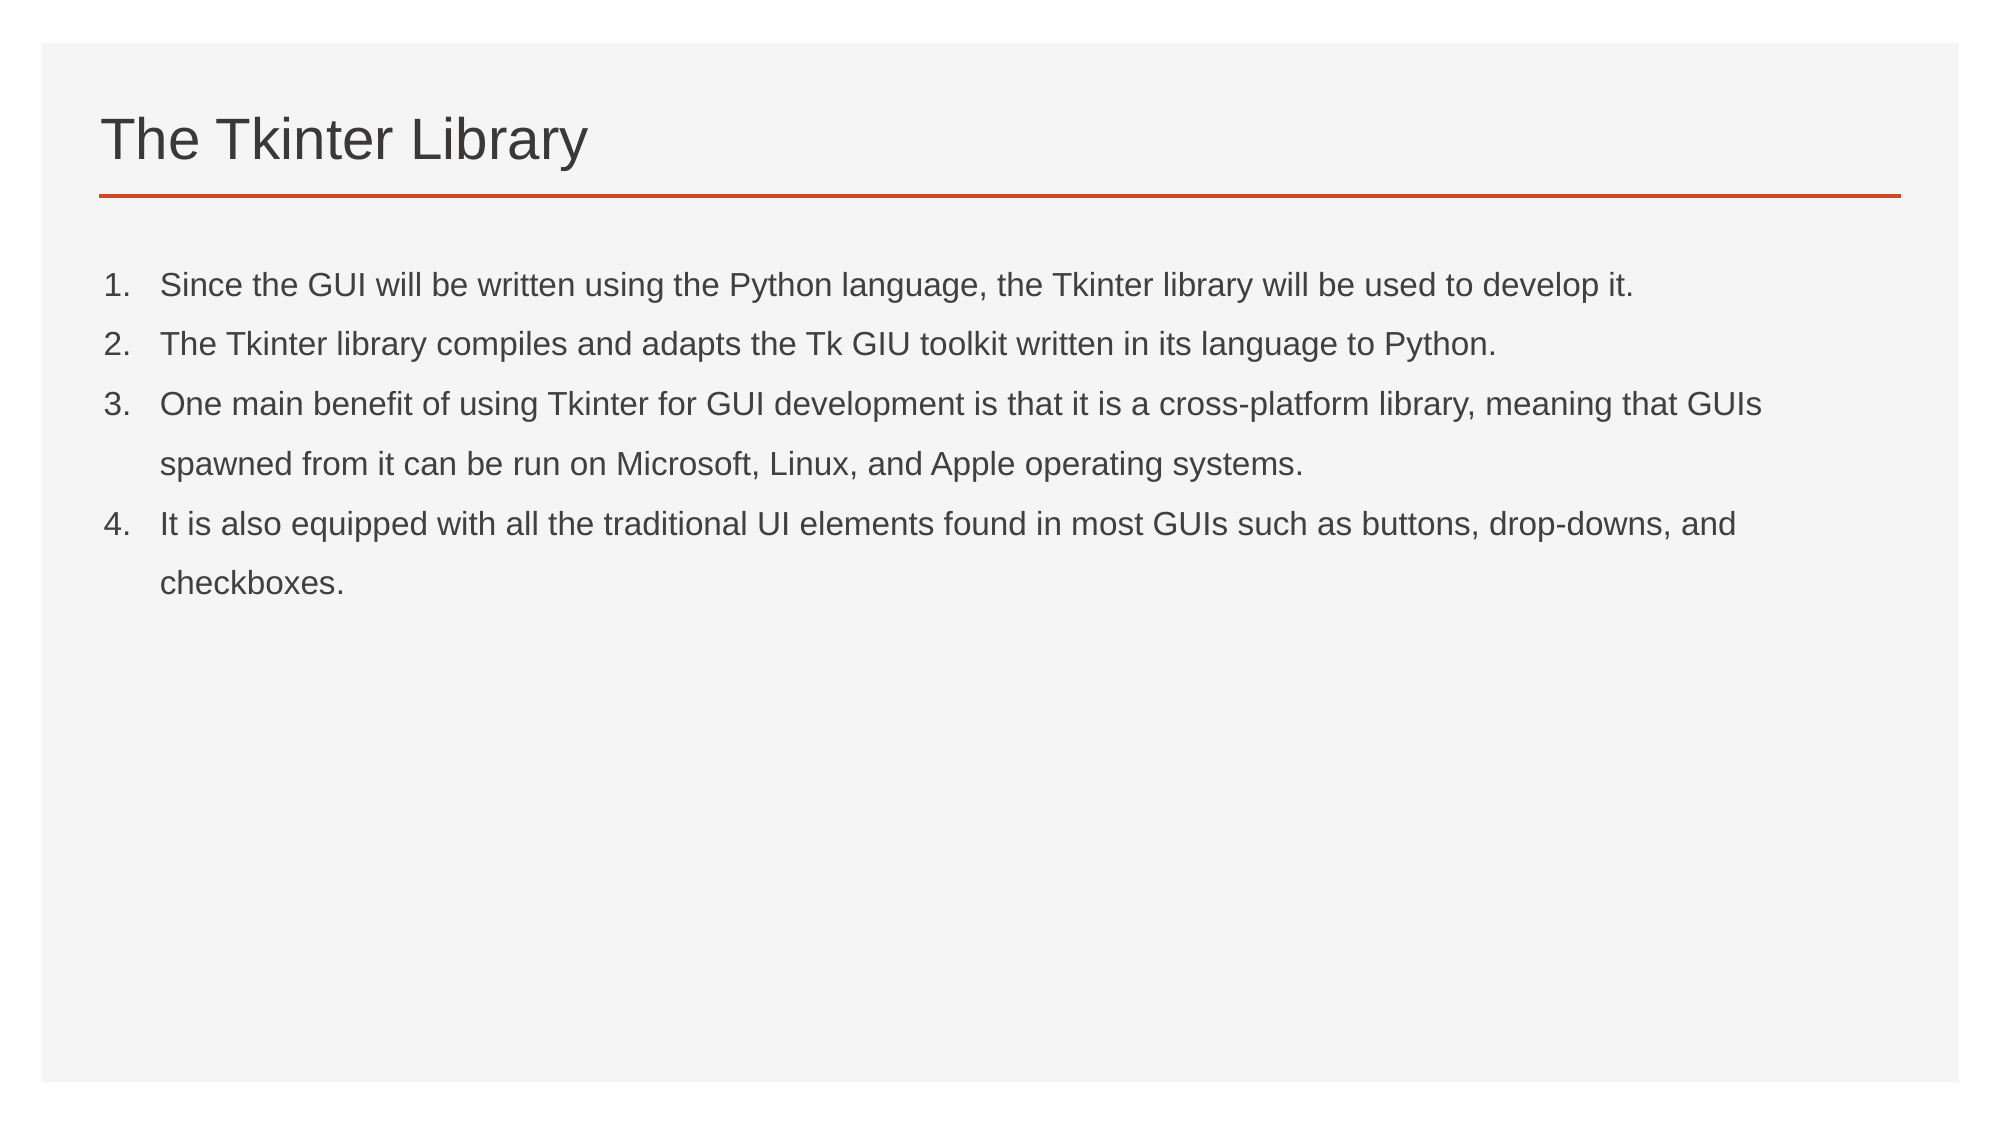

# The Tkinter Library
Since the GUI will be written using the Python language, the Tkinter library will be used to develop it.
The Tkinter library compiles and adapts the Tk GIU toolkit written in its language to Python.
One main benefit of using Tkinter for GUI development is that it is a cross-platform library, meaning that GUIs spawned from it can be run on Microsoft, Linux, and Apple operating systems.
It is also equipped with all the traditional UI elements found in most GUIs such as buttons, drop-downs, and checkboxes.